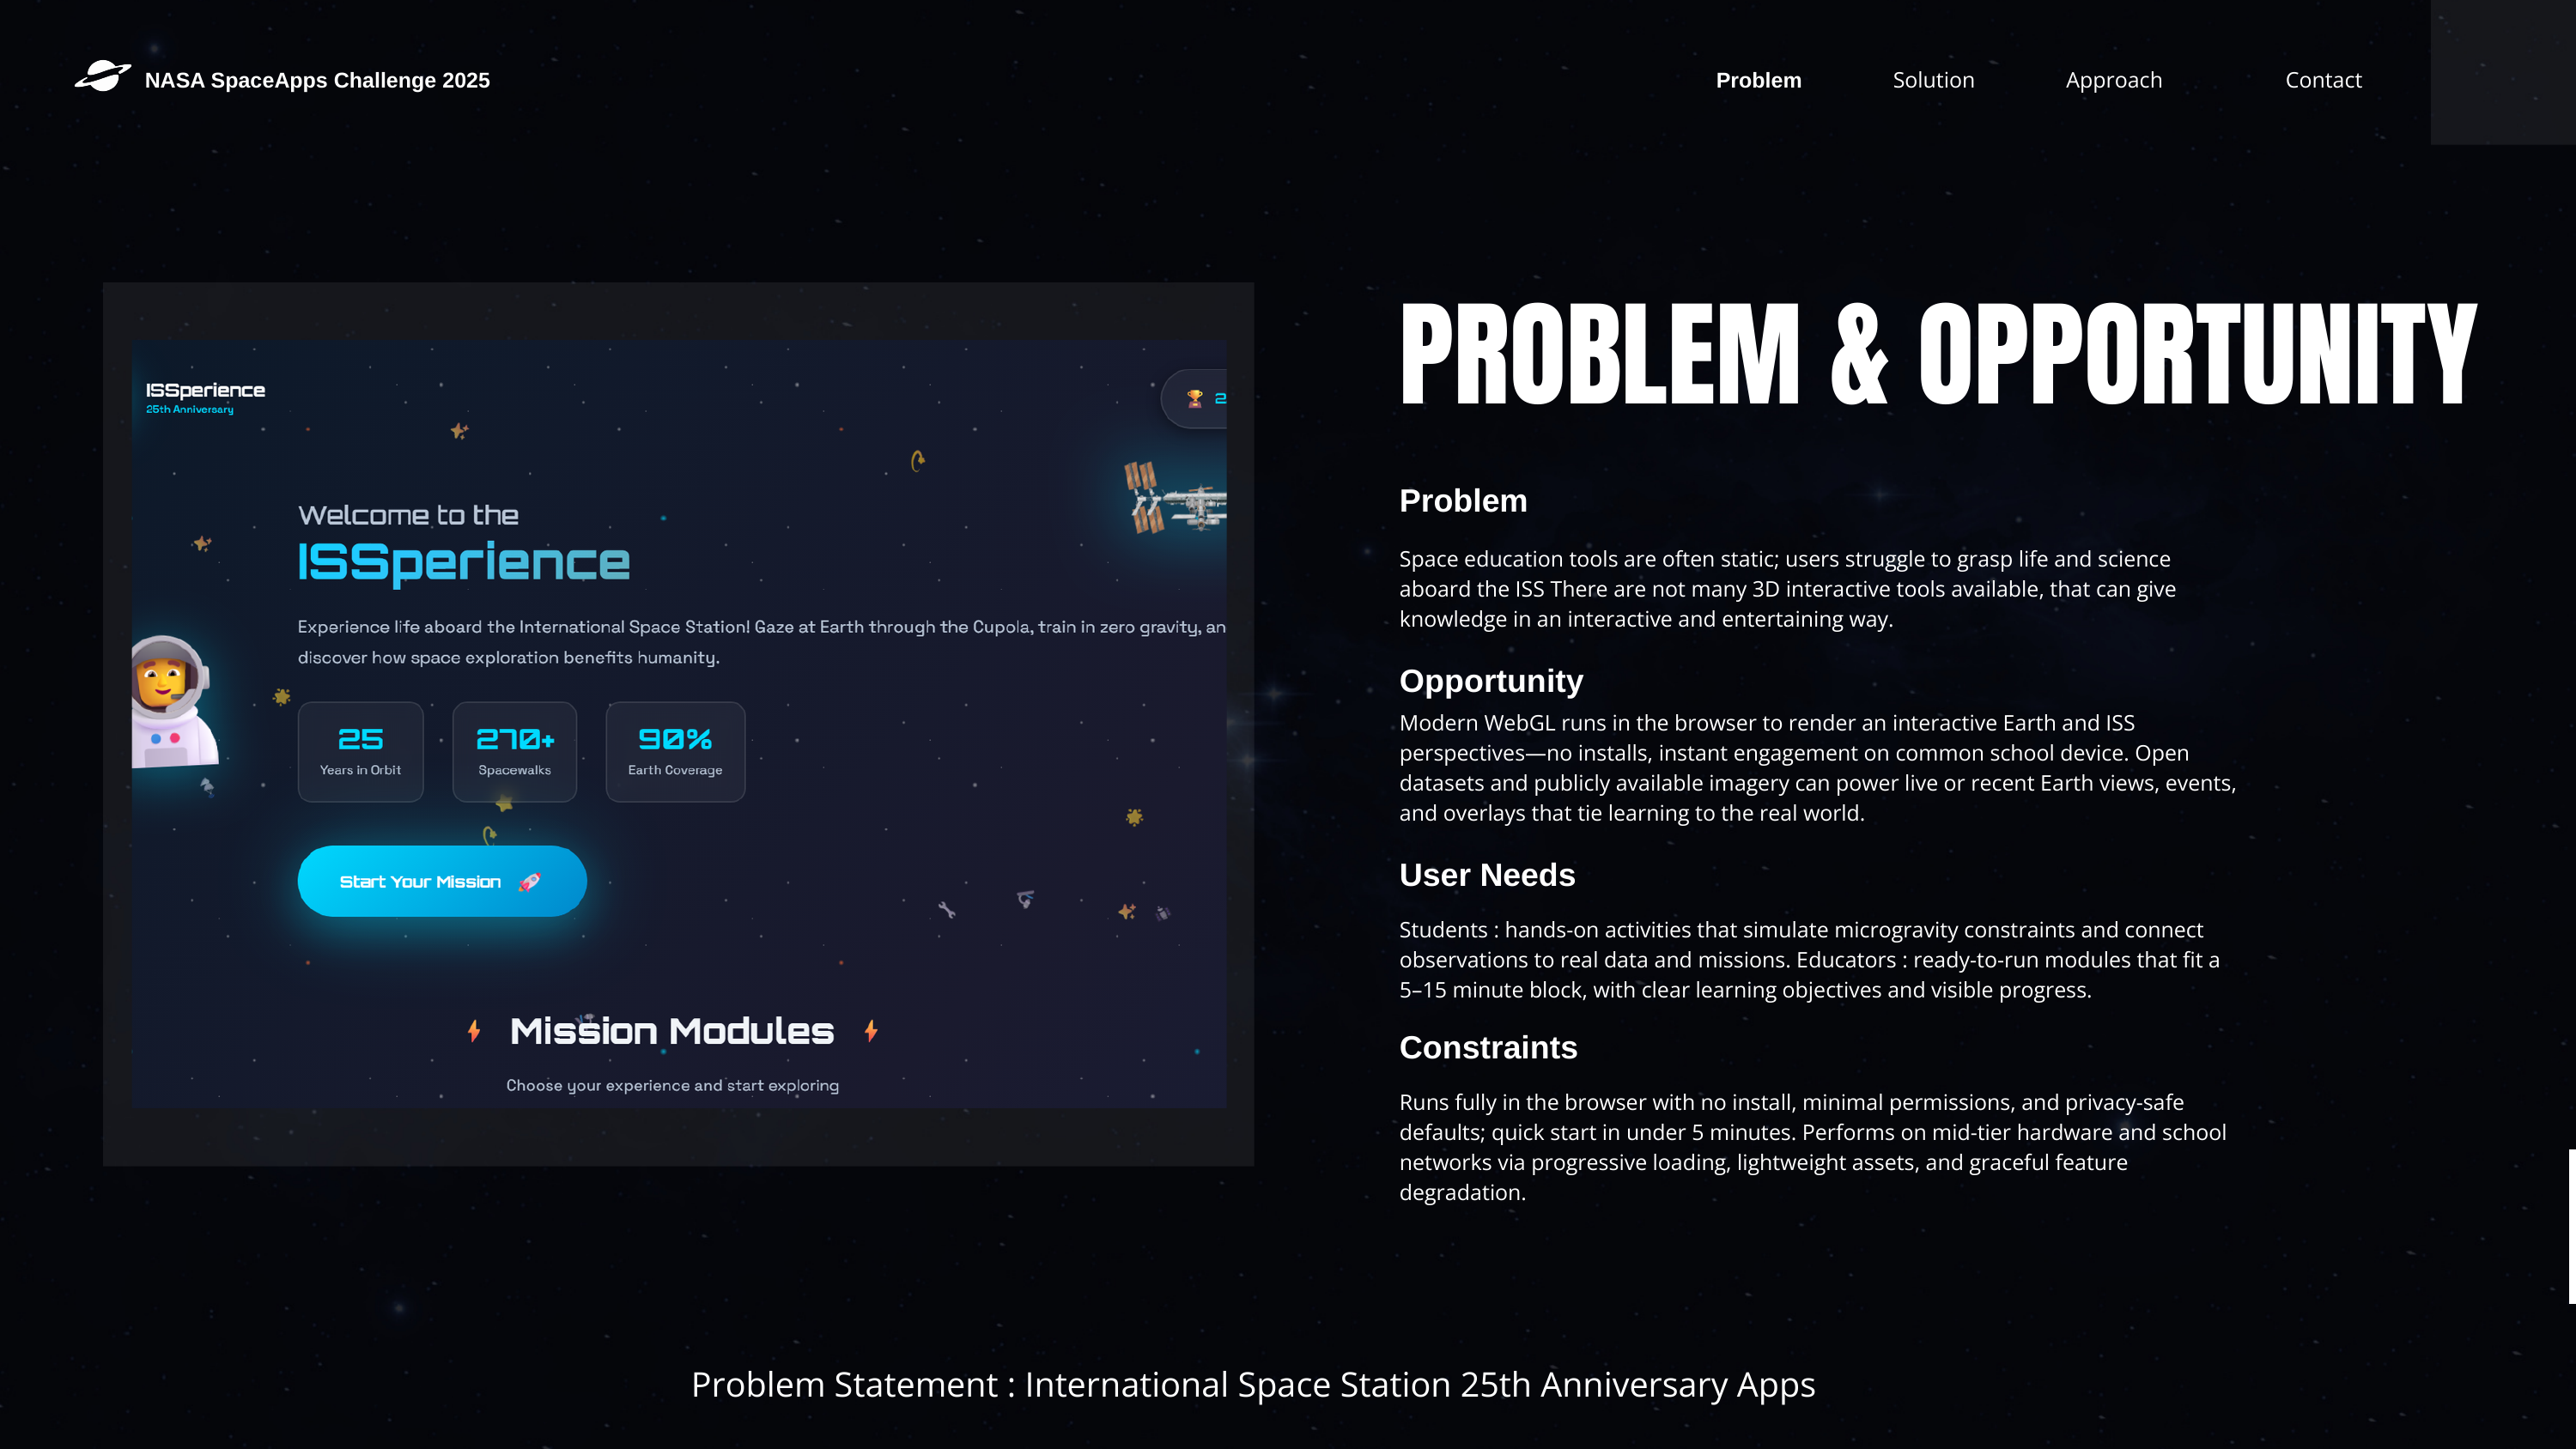

NASA SpaceApps Challenge 2025
Problem
Solution
Approach
Contact
PROBLEM & OPPORTUNITY

Problem
Space education tools are often static; users struggle to grasp life and science aboard the ISS There are not many 3D interactive tools available, that can give knowledge in an interactive and entertaining way.
Opportunity
Modern WebGL runs in the browser to render an interactive Earth and ISS perspectives—no installs, instant engagement on common school device. Open datasets and publicly available imagery can power live or recent Earth views, events, and overlays that tie learning to the real world.
User Needs
Students : hands-on activities that simulate microgravity constraints and connect observations to real data and missions. Educators : ready-to-run modules that fit a 5–15 minute block, with clear learning objectives and visible progress.
Constraints
Runs fully in the browser with no install, minimal permissions, and privacy-safe defaults; quick start in under 5 minutes. Performs on mid-tier hardware and school networks via progressive loading, lightweight assets, and graceful feature degradation.

Problem Statement : International Space Station 25th Anniversary Apps